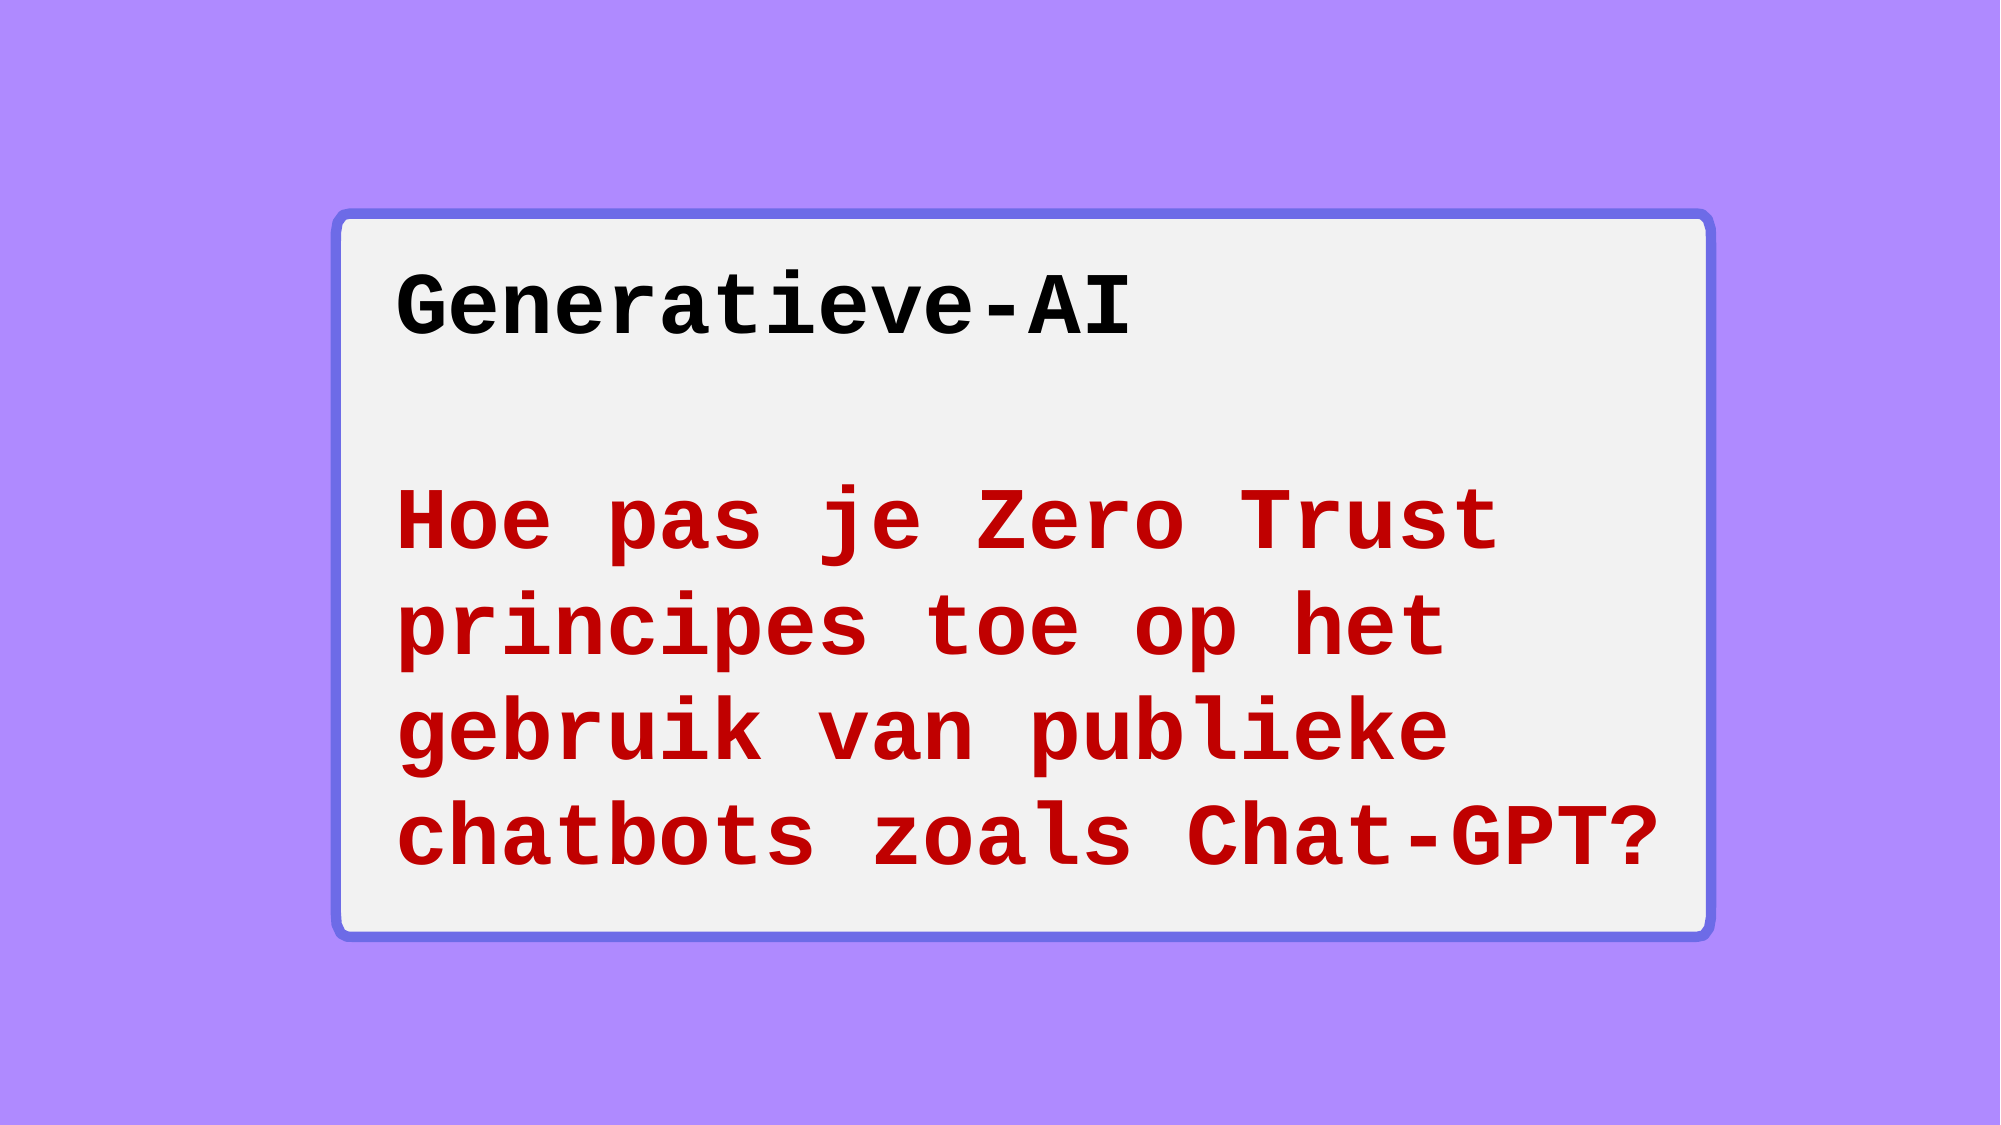

Generatieve-AI

Hoe pas je Zero Trust principes toe op het gebruik van publieke chatbots zoals Chat-GPT?